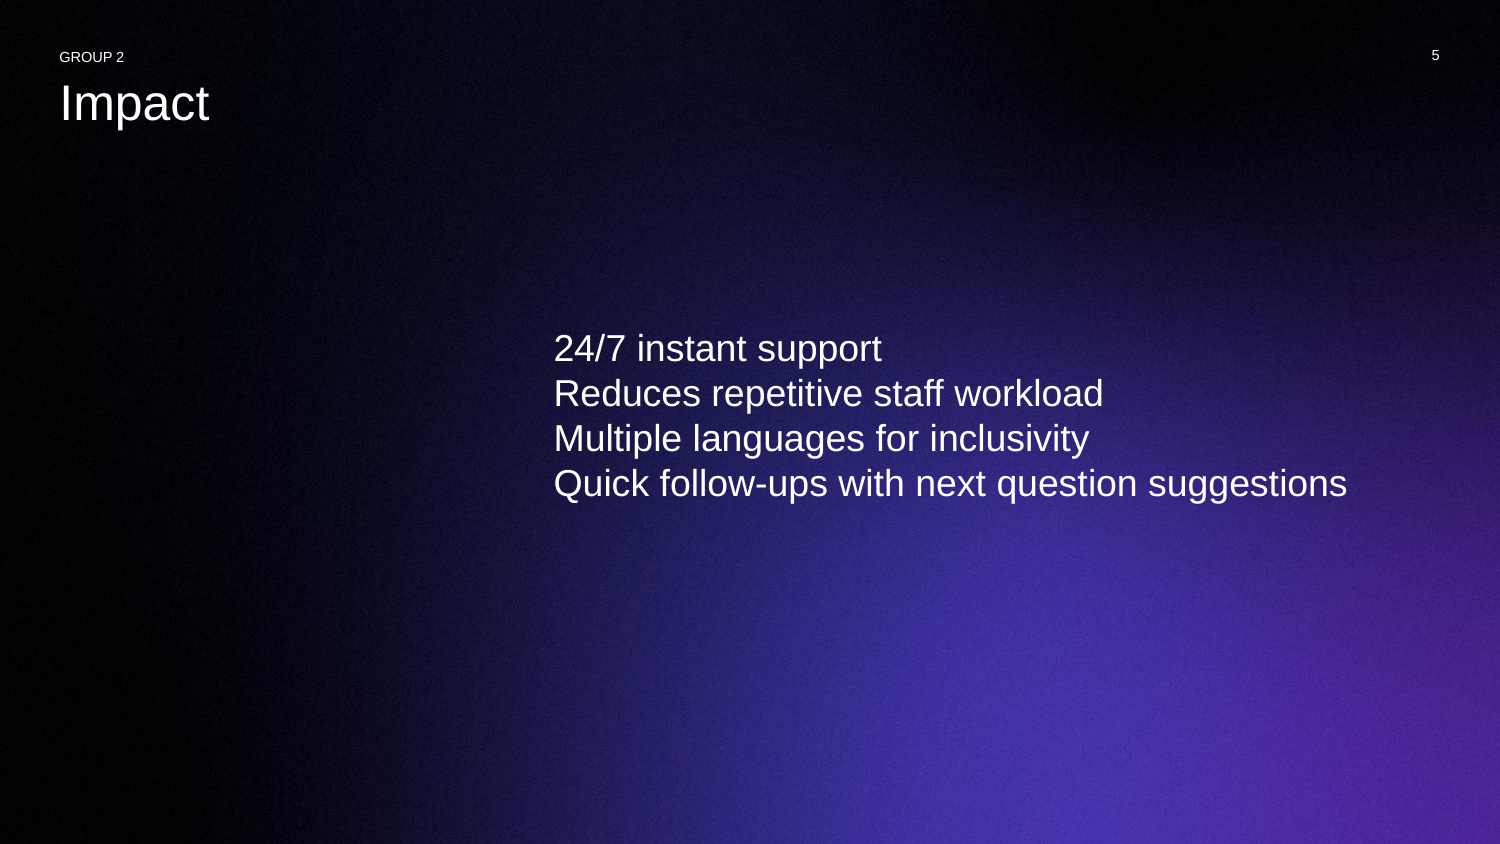

GROUP 2
5
Impact
24/7 instant support
Reduces repetitive staff workload
Multiple languages for inclusivity
Quick follow-ups with next question suggestions